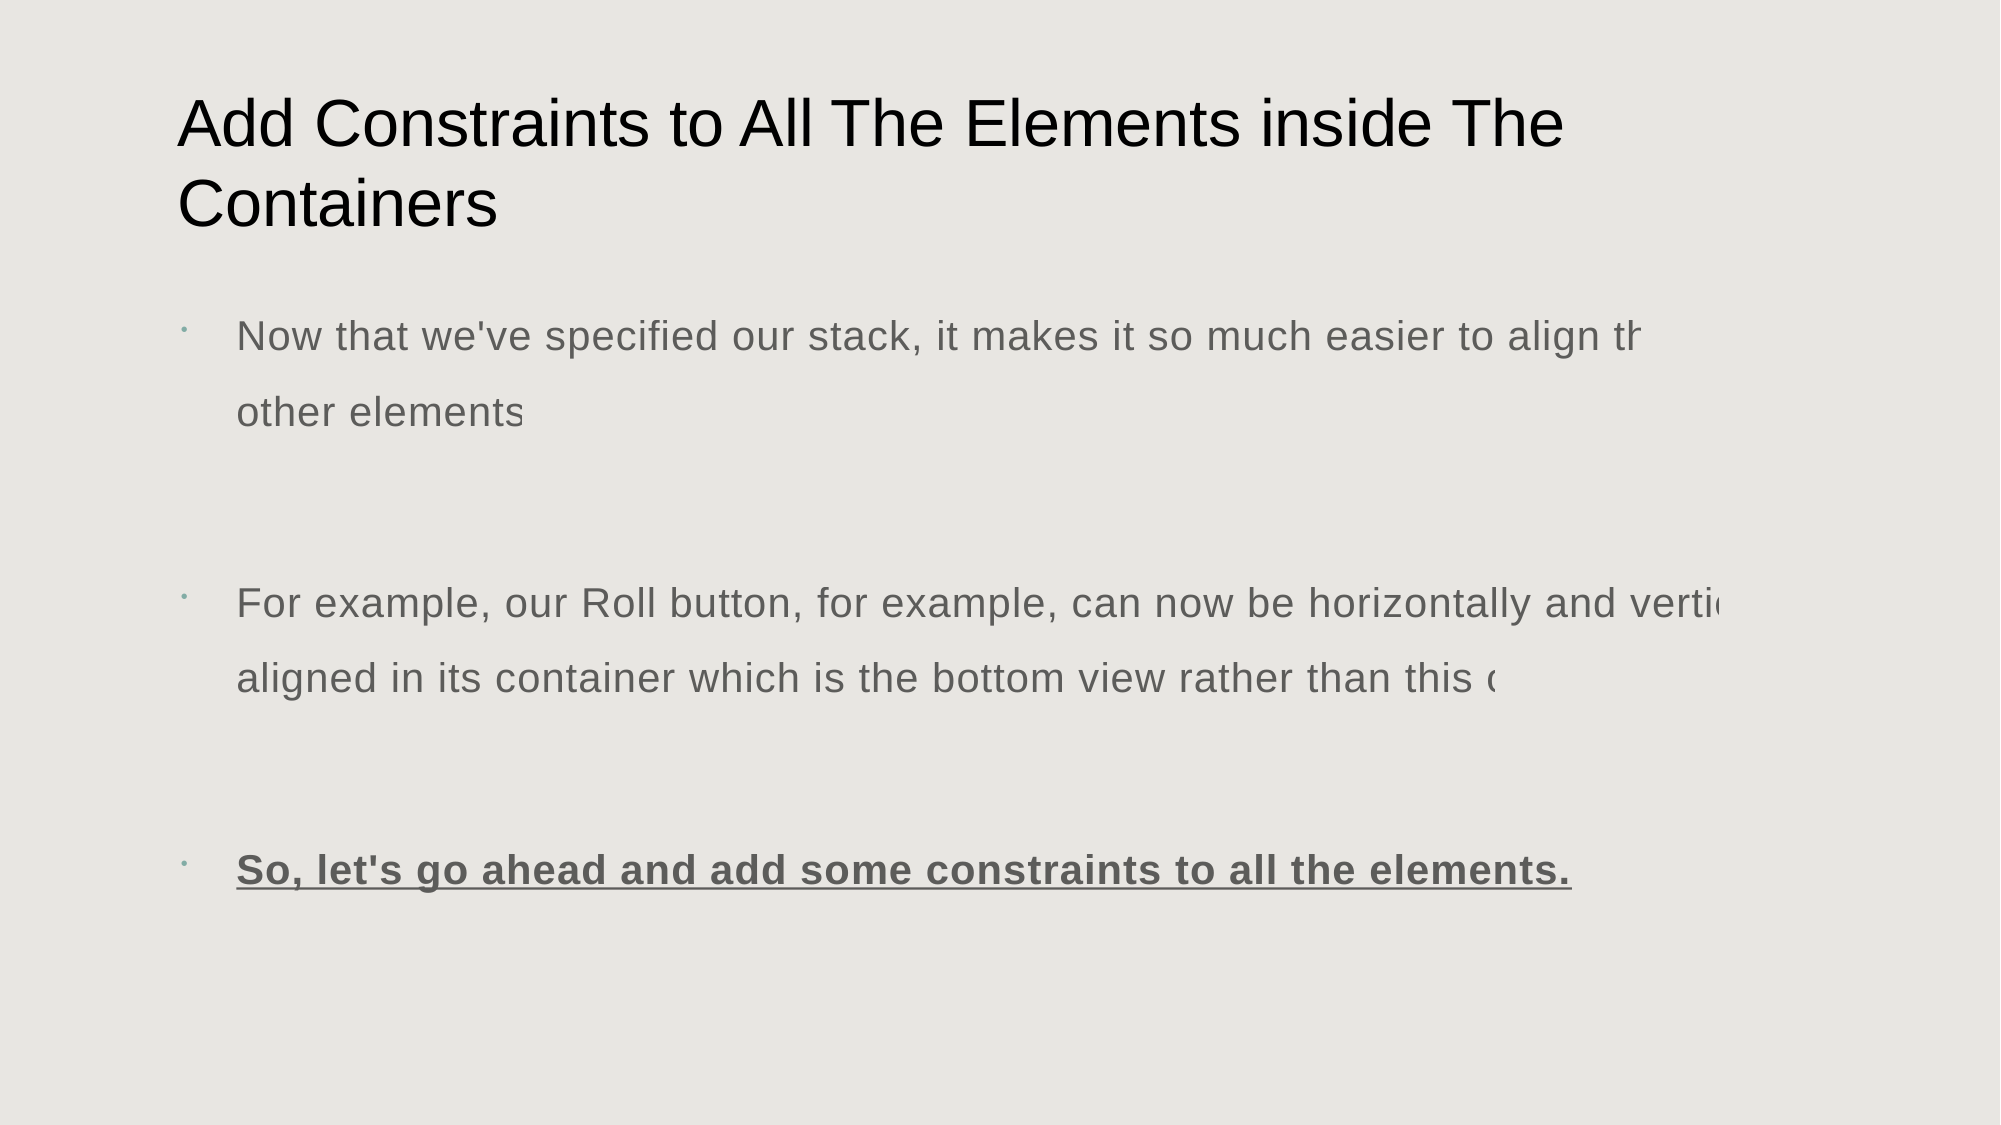

# Add Constraints to All The Elements inside The Containers
Now that we've specified our stack, it makes it so much easier to align these other elements.

For example, our Roll button, for example, can now be horizontally and vertically aligned in its container which is the bottom view rather than this one.

So, let's go ahead and add some constraints to all the elements.